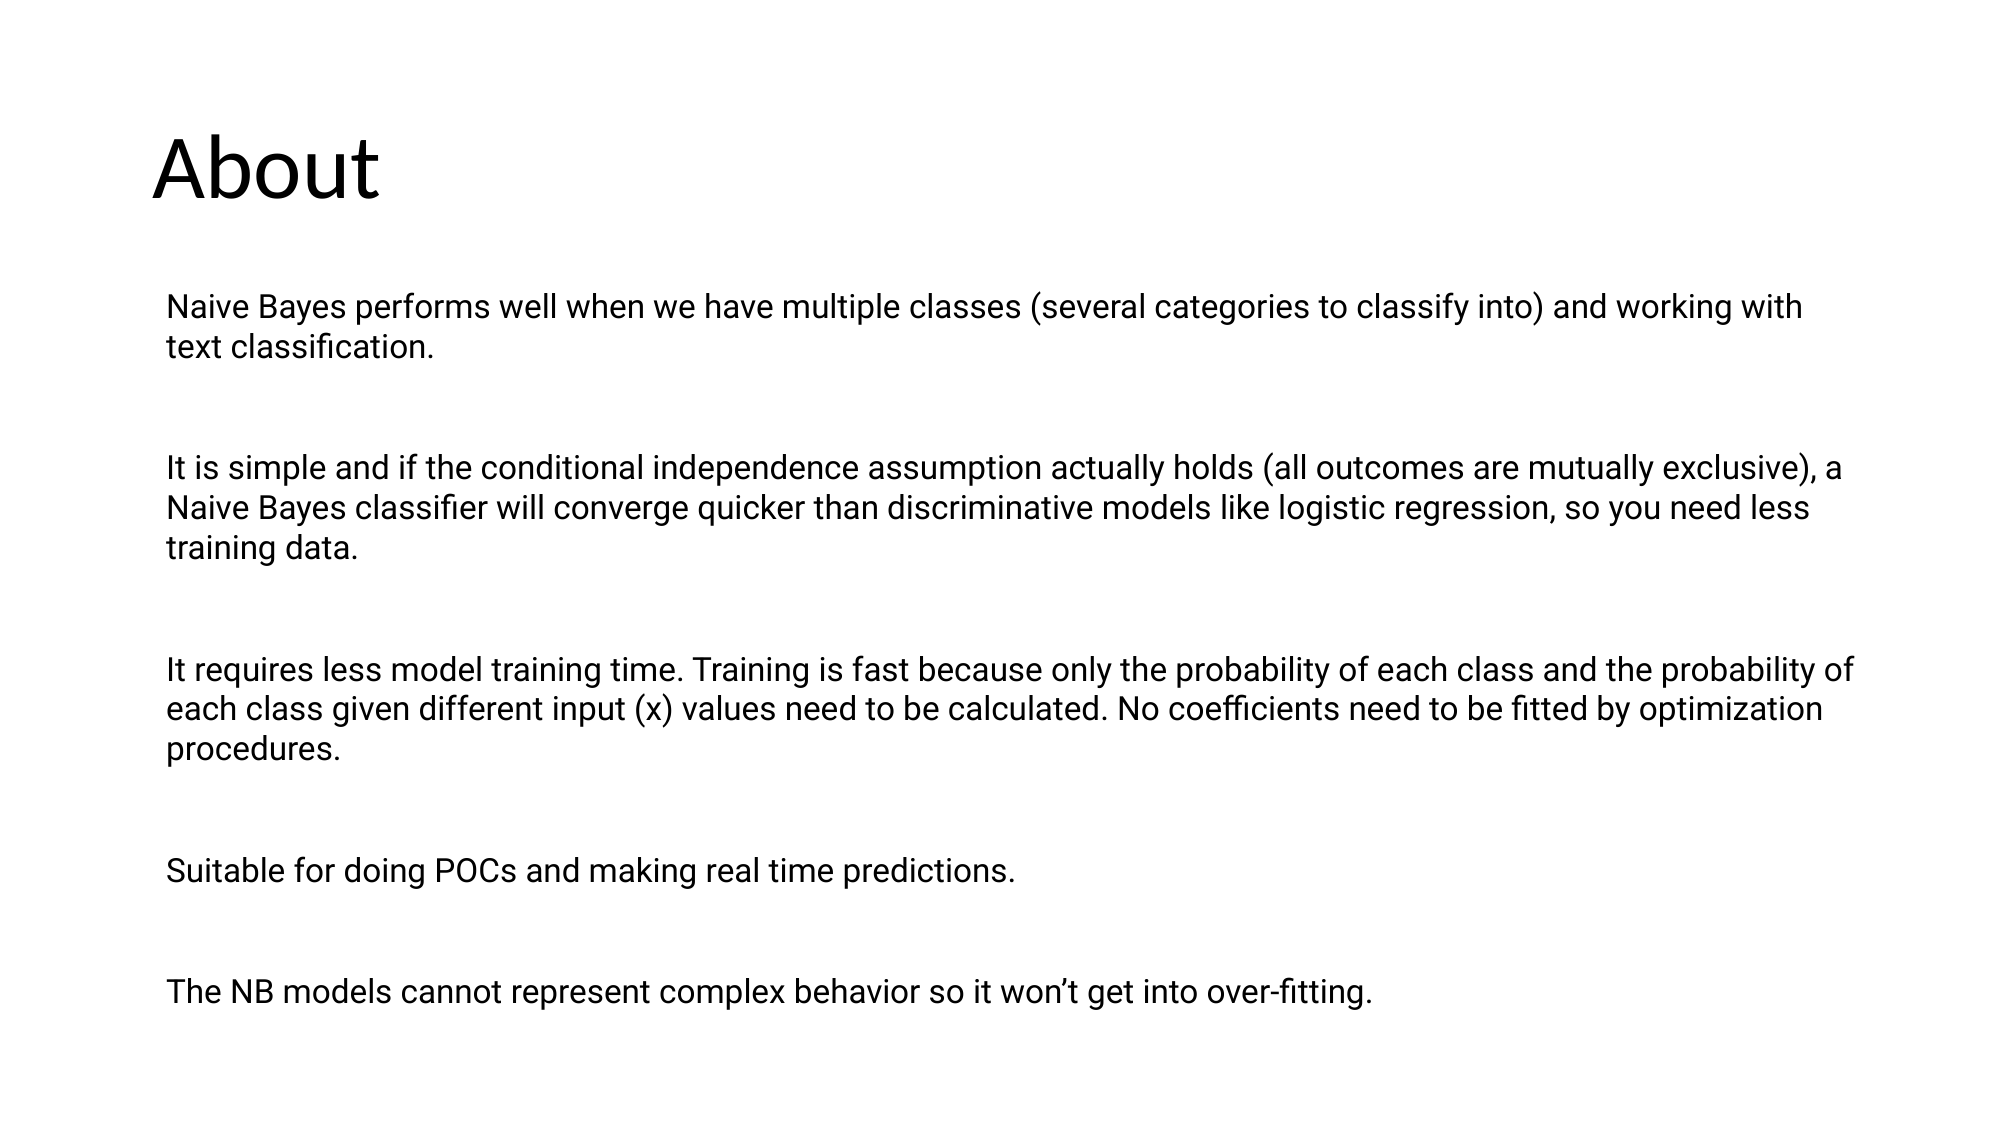

# About
Naive Bayes performs well when we have multiple classes (several categories to classify into) and working with text classification.

It is simple and if the conditional independence assumption actually holds (all outcomes are mutually exclusive), a Naive Bayes classifier will converge quicker than discriminative models like logistic regression, so you need less training data.

It requires less model training time. Training is fast because only the probability of each class and the probability of each class given different input (x) values need to be calculated. No coefficients need to be fitted by optimization procedures.

Suitable for doing POCs and making real time predictions.

The NB models cannot represent complex behavior so it won’t get into over-fitting.